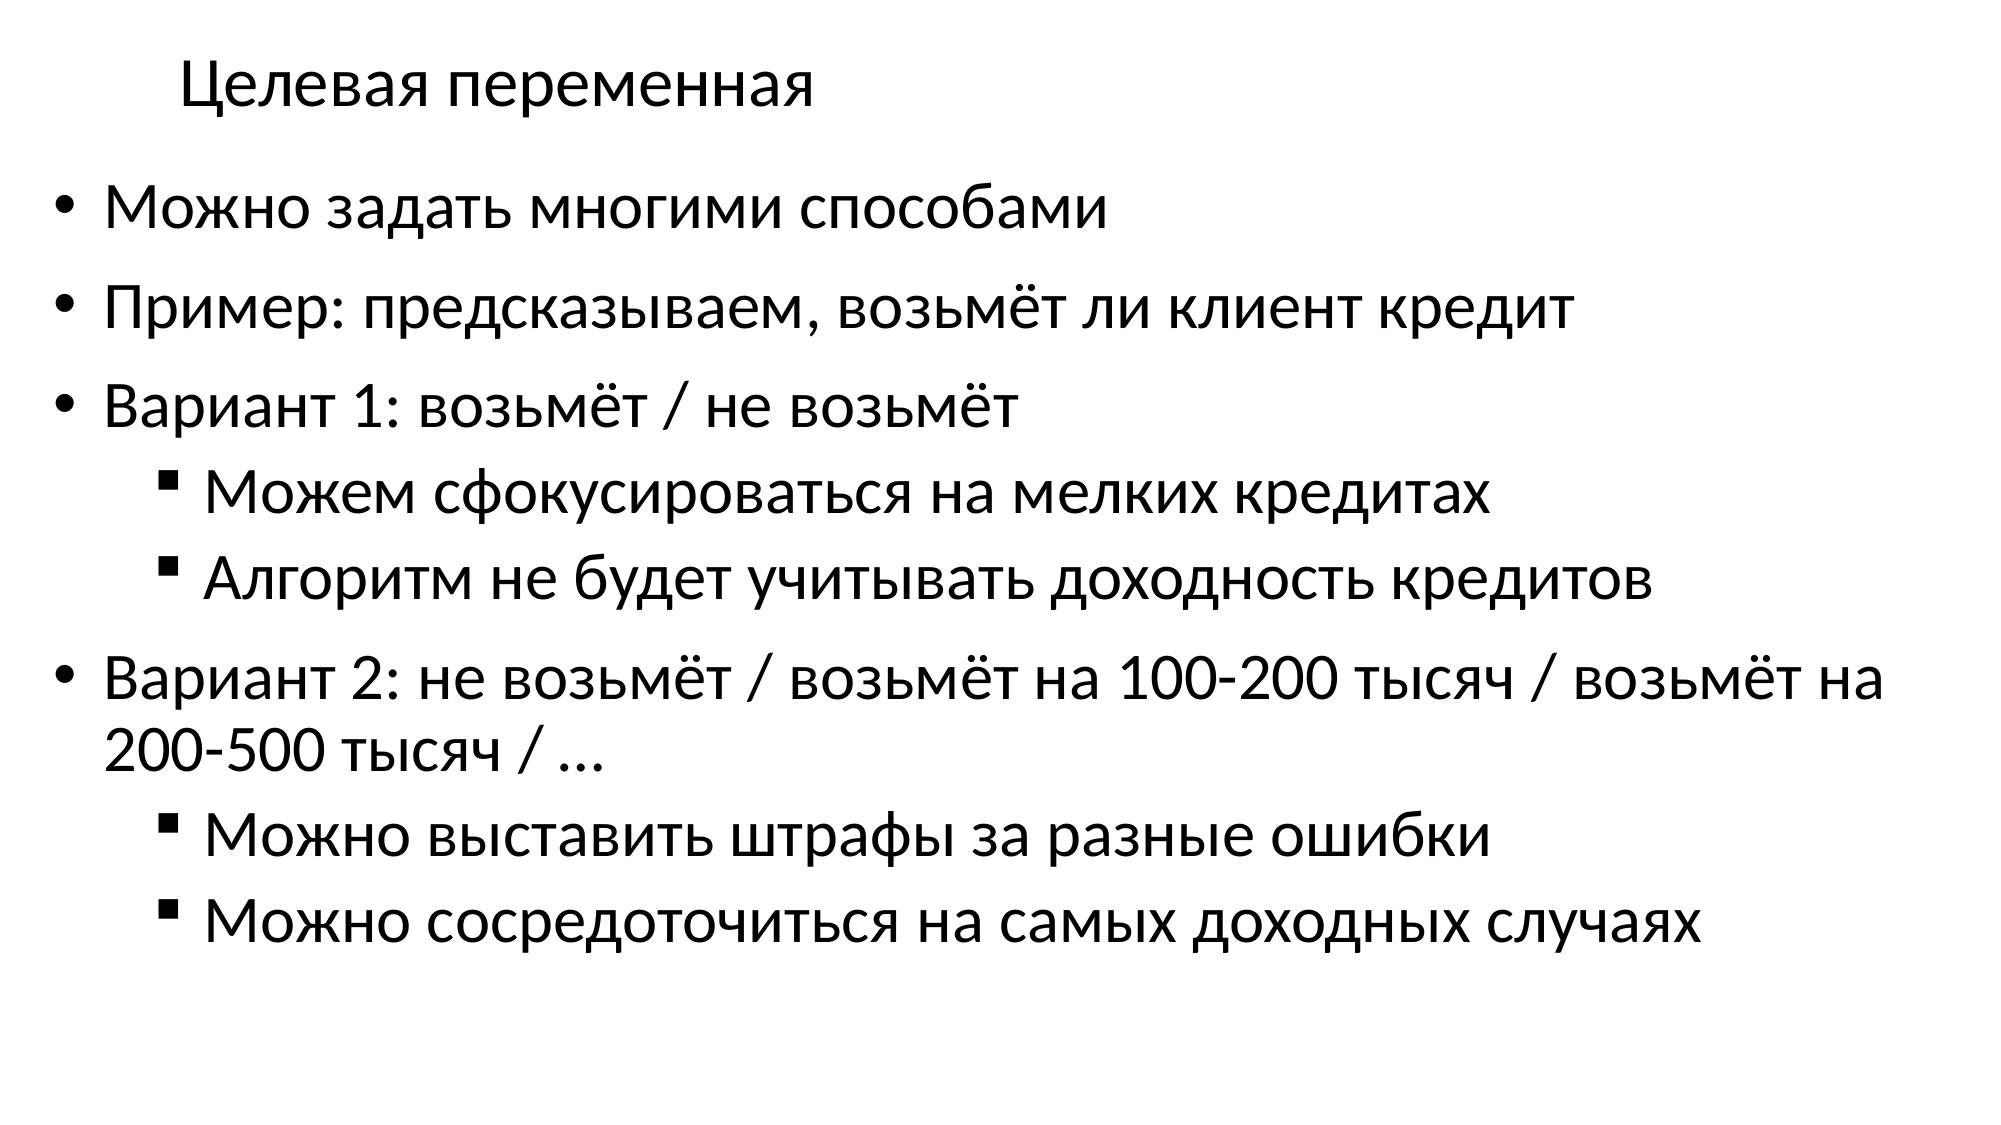

# Целевая переменная
Можно задать многими способами
Пример: предсказываем, возьмёт ли клиент кредит
Вариант 1: возьмёт / не возьмёт
Можем сфокусироваться на мелких кредитах
Алгоритм не будет учитывать доходность кредитов
Вариант 2: не возьмёт / возьмёт на 100-200 тысяч / возьмёт на 200-500 тысяч / …
Можно выставить штрафы за разные ошибки
Можно сосредоточиться на самых доходных случаях